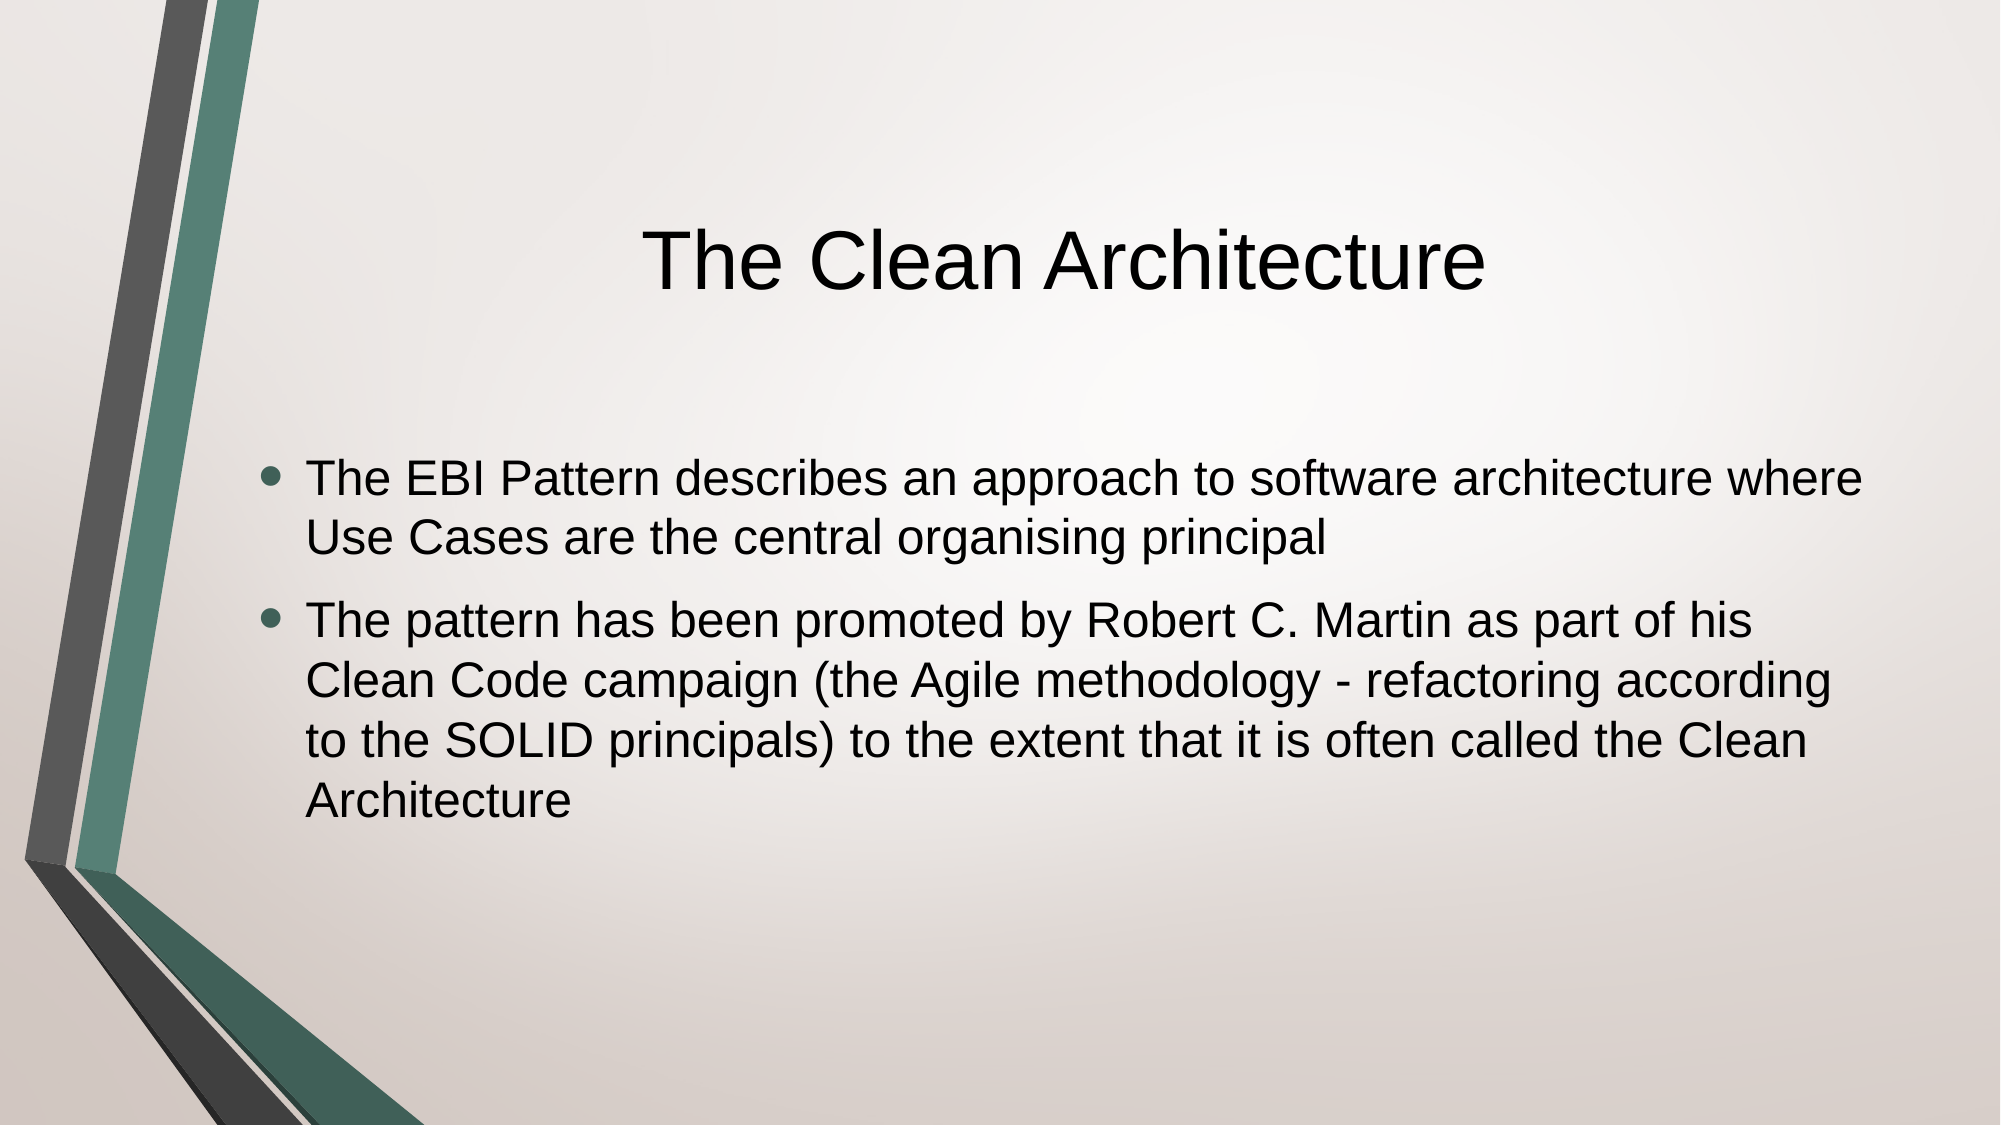

# The Clean Architecture
The EBI Pattern describes an approach to software architecture where Use Cases are the central organising principal
The pattern has been promoted by Robert C. Martin as part of his Clean Code campaign (the Agile methodology - refactoring according to the SOLID principals) to the extent that it is often called the Clean Architecture